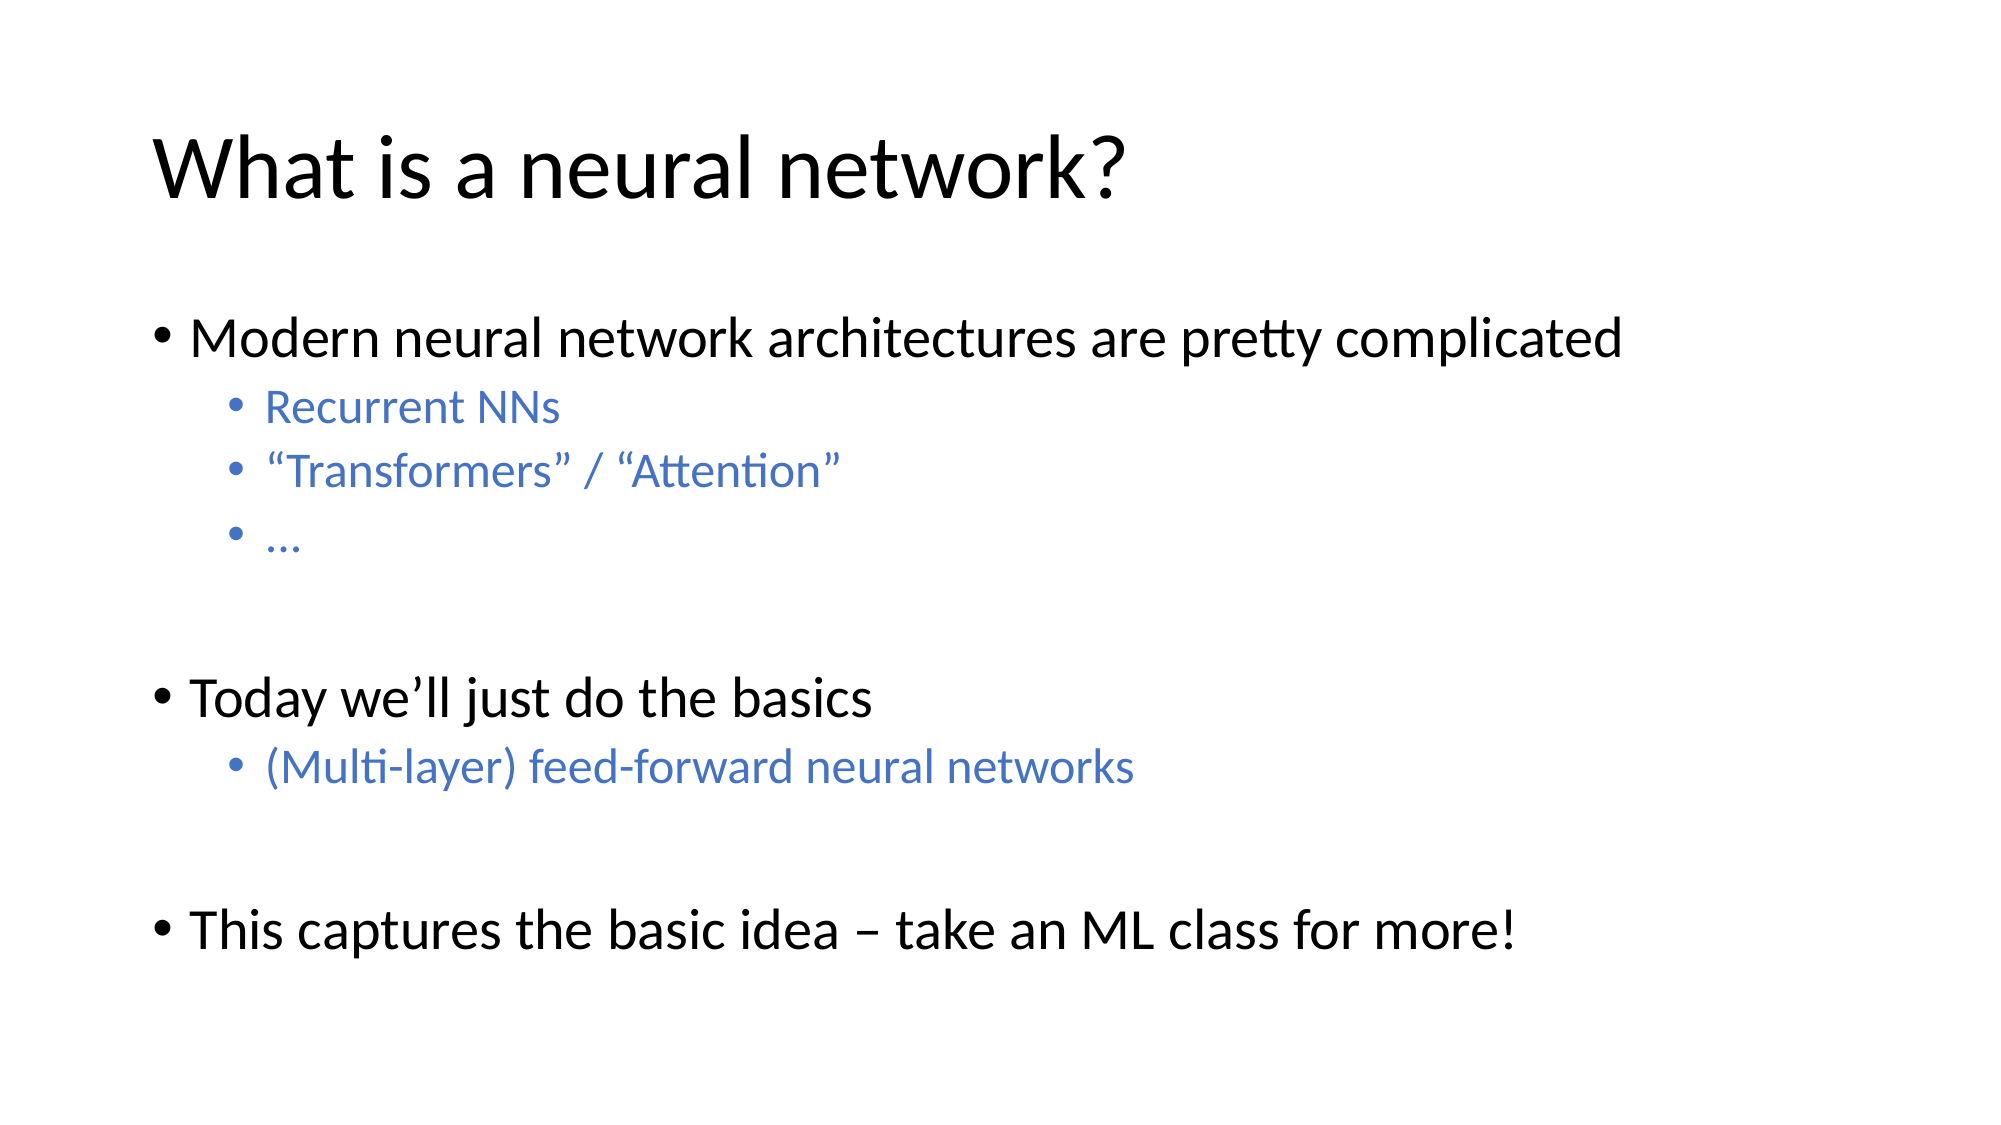

# What is a neural network?
Modern neural network architectures are pretty complicated
Recurrent NNs
“Transformers” / “Attention”
...

Today we’ll just do the basics
(Multi-layer) feed-forward neural networks

This captures the basic idea – take an ML class for more!